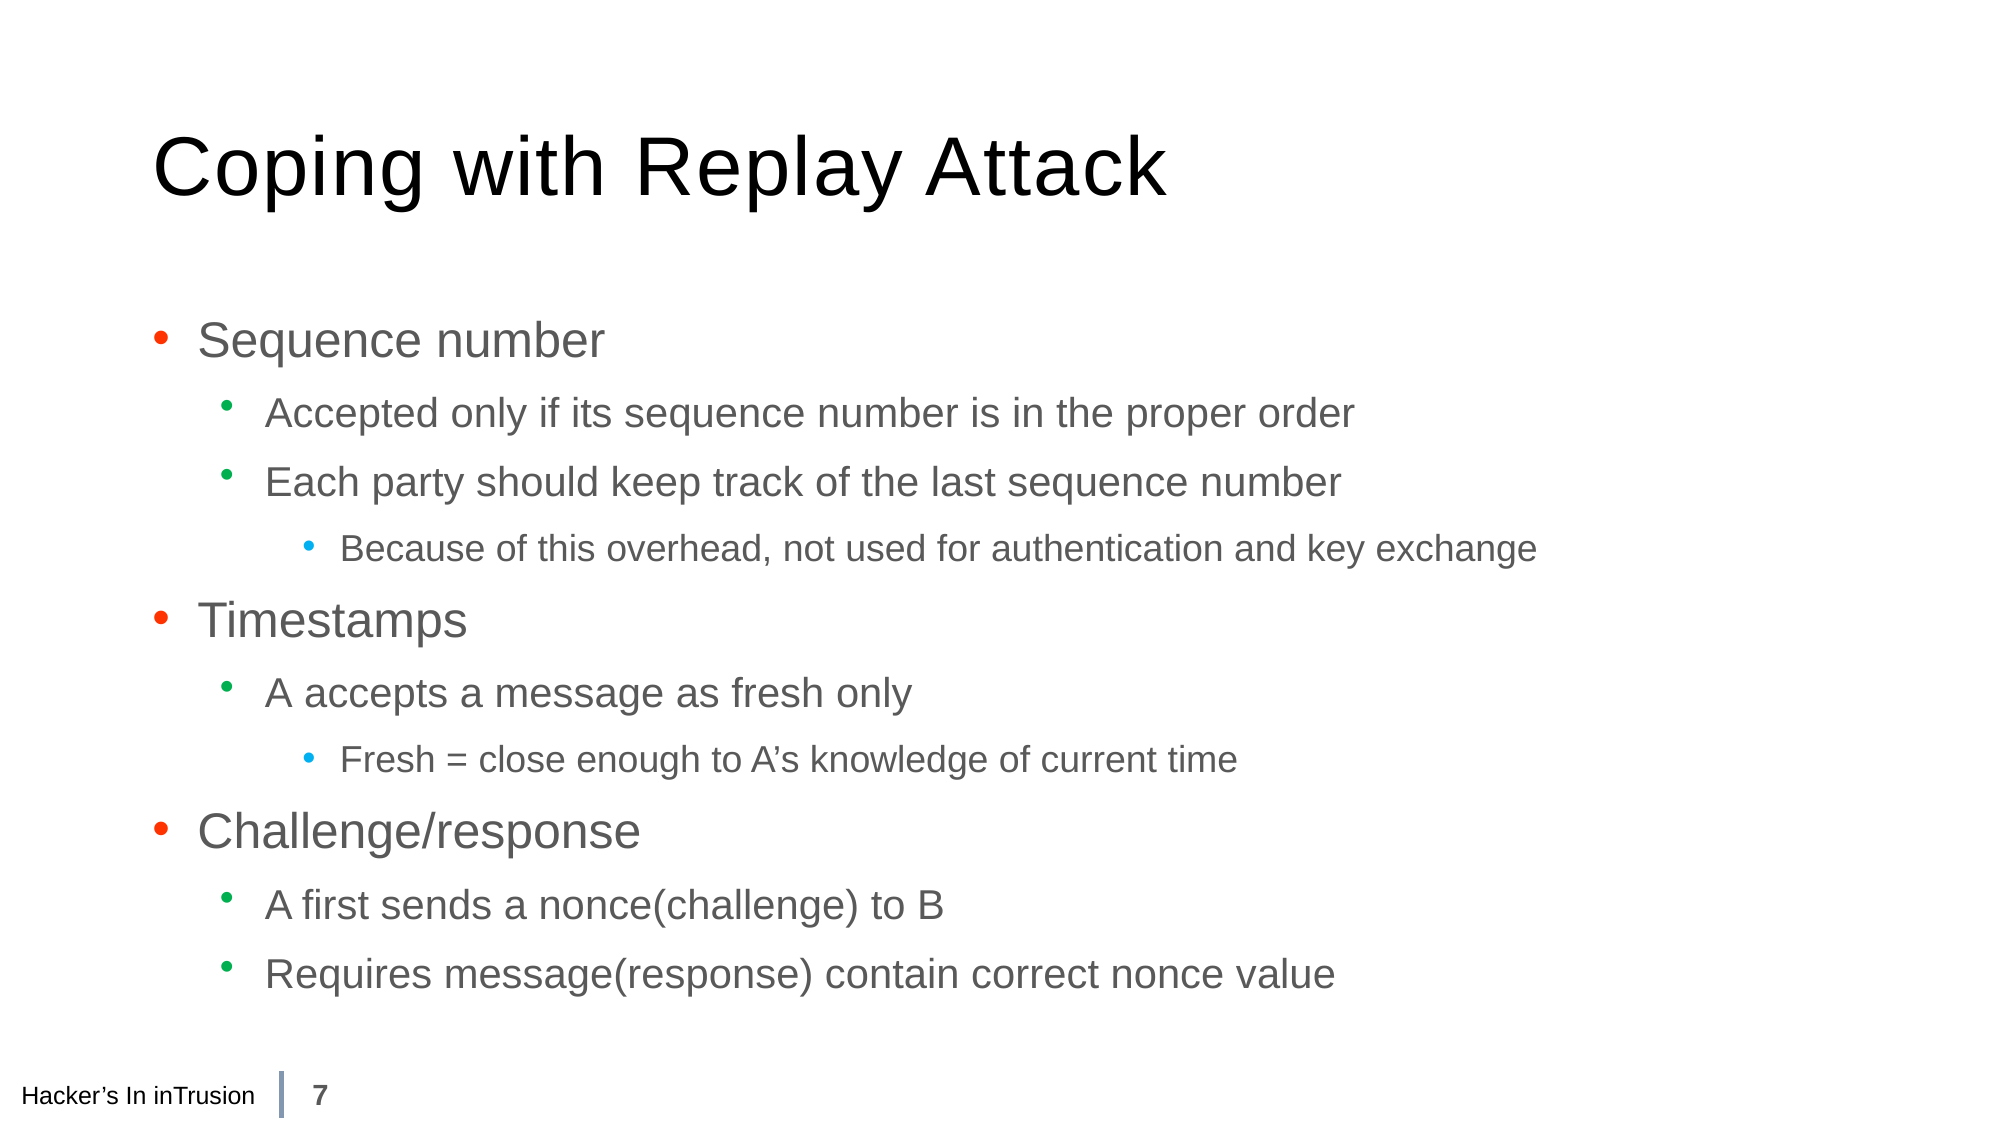

# Coping with Replay Attack
Sequence number
Accepted only if its sequence number is in the proper order
Each party should keep track of the last sequence number
Because of this overhead, not used for authentication and key exchange
Timestamps
A accepts a message as fresh only
Fresh = close enough to A’s knowledge of current time
Challenge/response
A first sends a nonce(challenge) to B
Requires message(response) contain correct nonce value